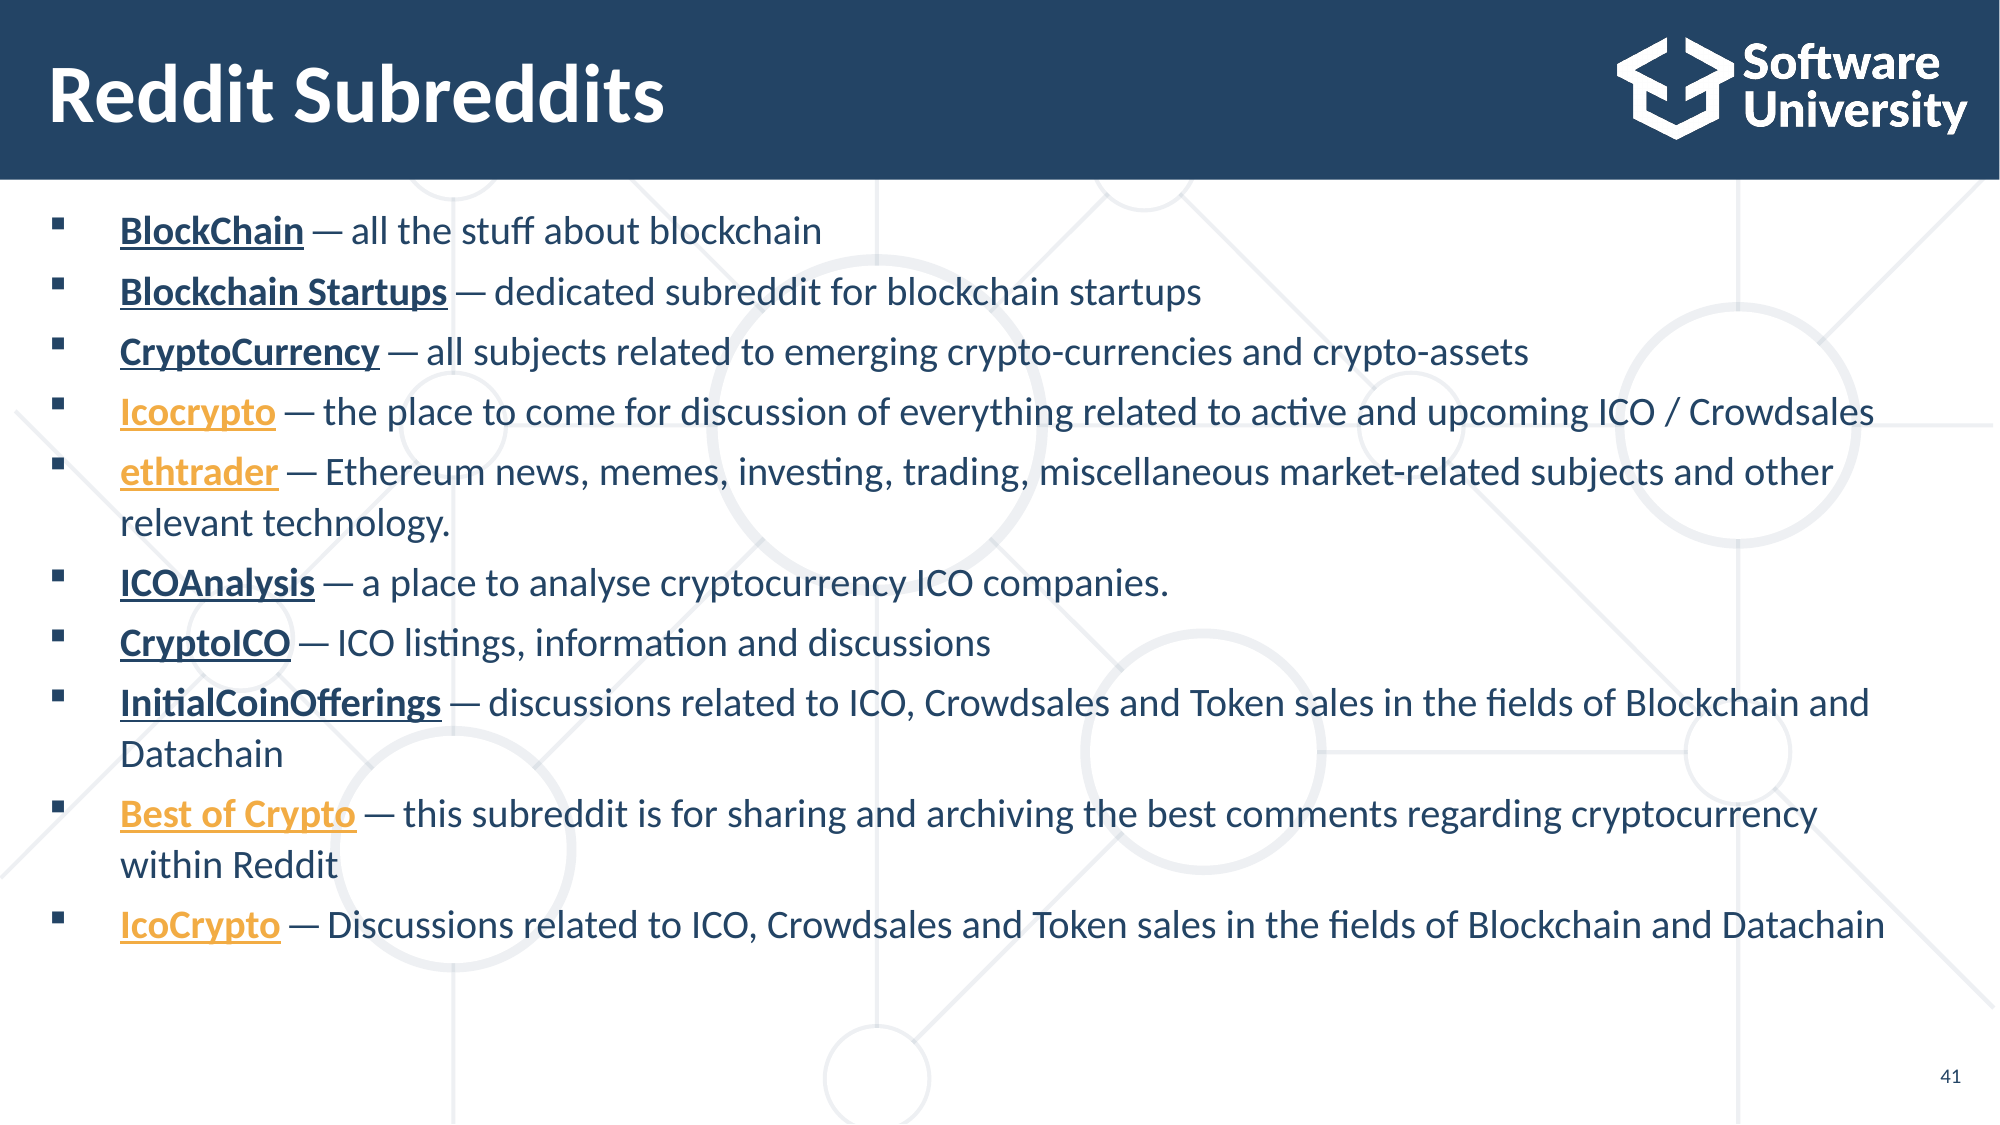

# Reddit Subreddits
BlockChain — all the stuff about blockchain
Blockchain Startups — dedicated subreddit for blockchain startups
CryptoCurrency — all subjects related to emerging crypto-currencies and crypto-assets
Icocrypto — the place to come for discussion of everything related to active and upcoming ICO / Crowdsales
ethtrader — Ethereum news, memes, investing, trading, miscellaneous market-related subjects and other
relevant technology.
ICOAnalysis — a place to analyse cryptocurrency ICO companies.
CryptoICO — ICO listings, information and discussions
InitialCoinOfferings — discussions related to ICO, Crowdsales and Token sales in the fields of Blockchain and Datachain
Best of Crypto — this subreddit is for sharing and archiving the best comments regarding cryptocurrency
within Reddit
IcoCrypto — Discussions related to ICO, Crowdsales and Token sales in the fields of Blockchain and Datachain

41